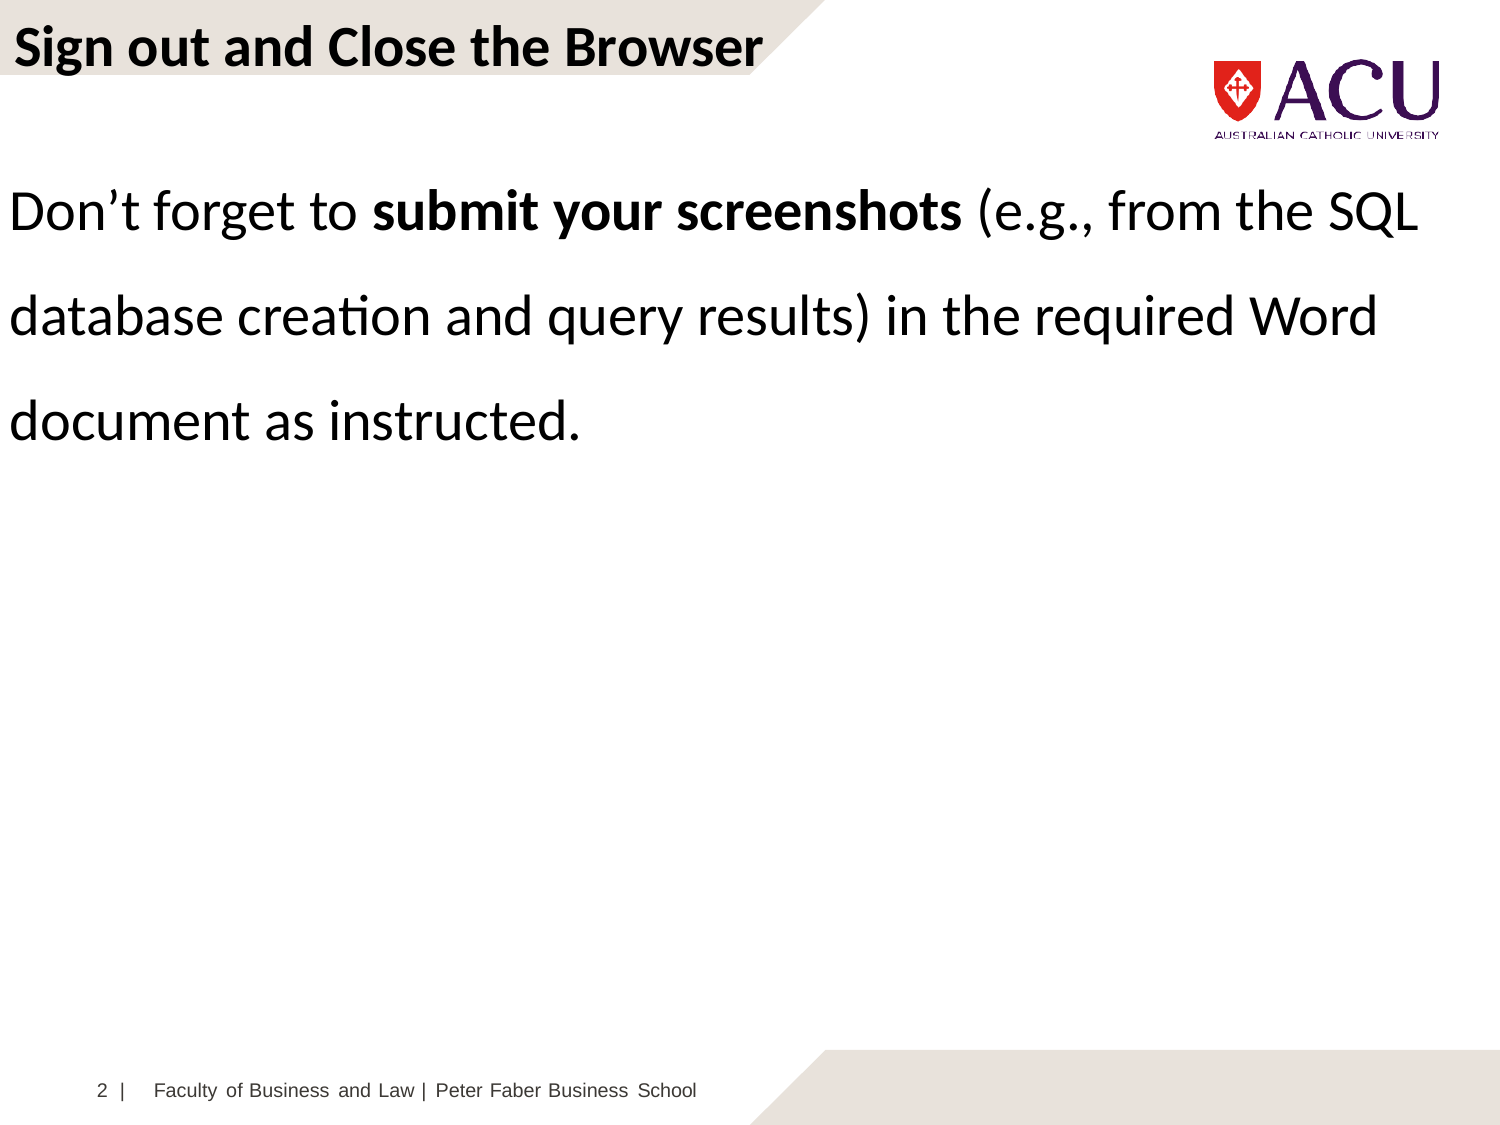

Sign out and Close the Browser
Don’t forget to submit your screenshots (e.g., from the SQL database creation and query results) in the required Word document as instructed.
2 |	Faculty of Business and Law | Peter Faber Business School